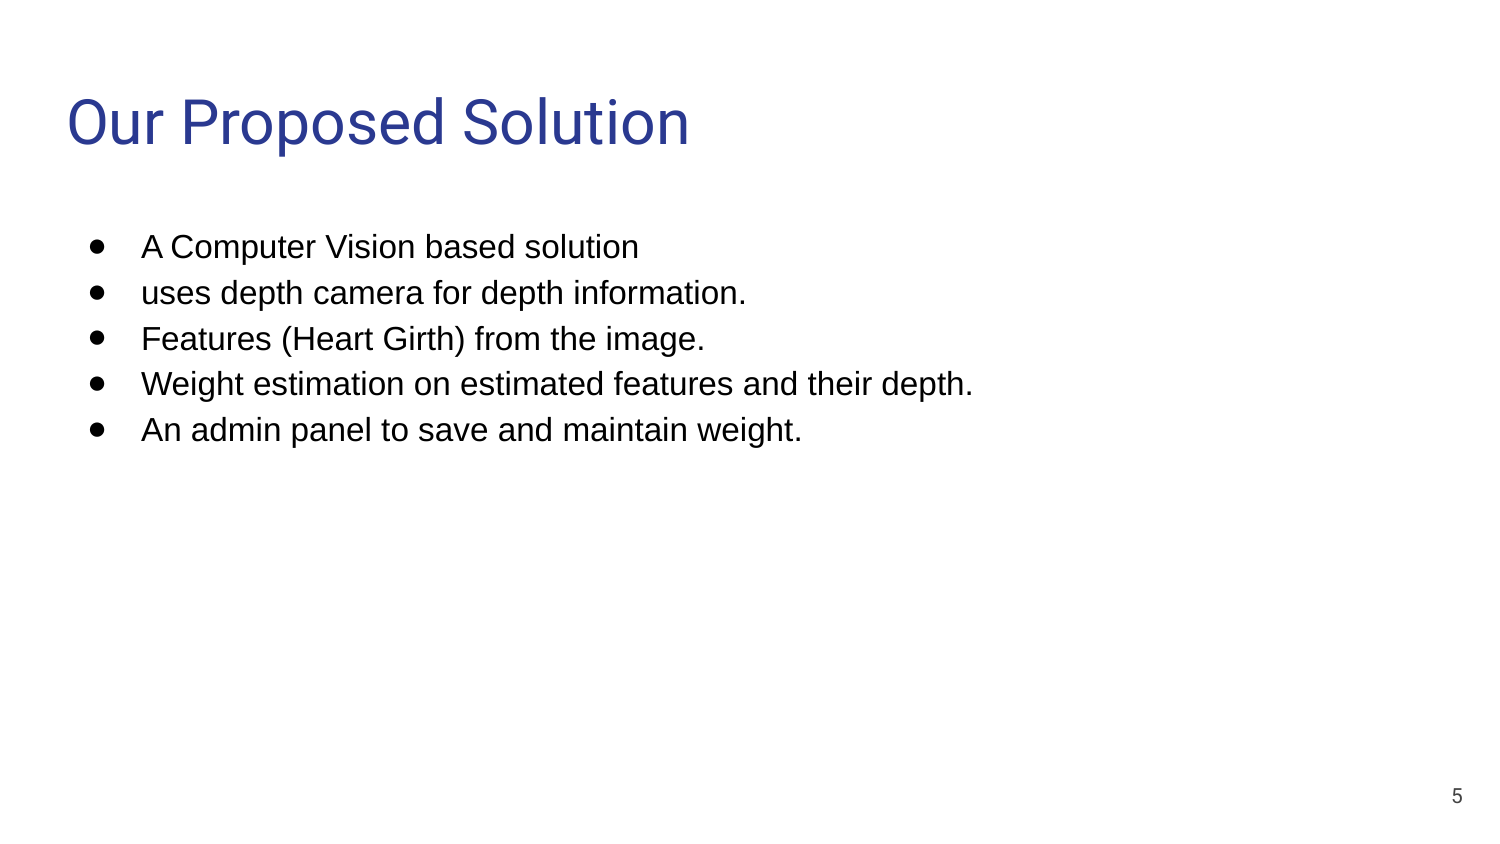

# Our Proposed Solution
A Computer Vision based solution
uses depth camera for depth information.
Features (Heart Girth) from the image.
Weight estimation on estimated features and their depth.
An admin panel to save and maintain weight.

5